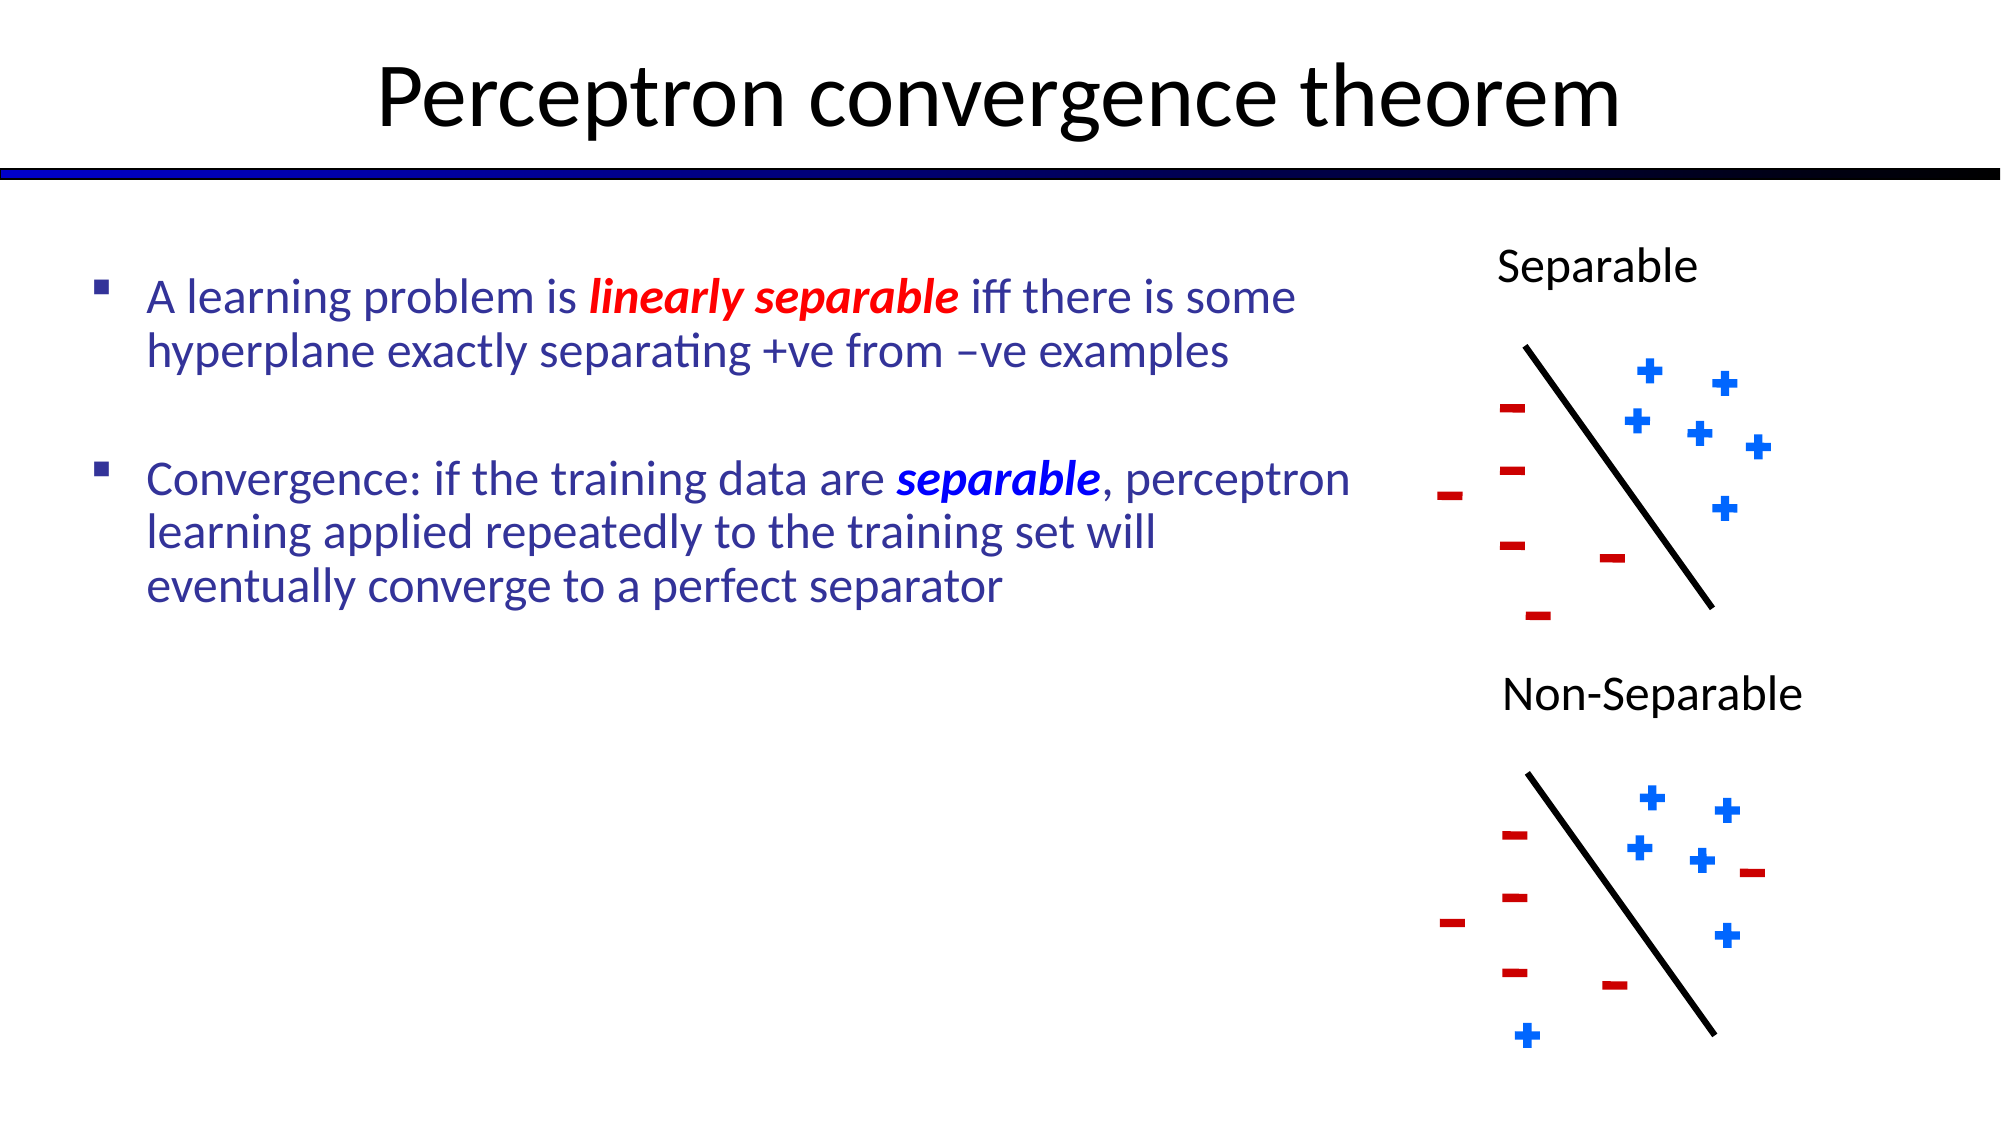

# Perceptron convergence theorem
Separable
A learning problem is linearly separable iff there is some hyperplane exactly separating +ve from –ve examples

Convergence: if the training data are separable, perceptron learning applied repeatedly to the training set will eventually converge to a perfect separator

Non-Separable